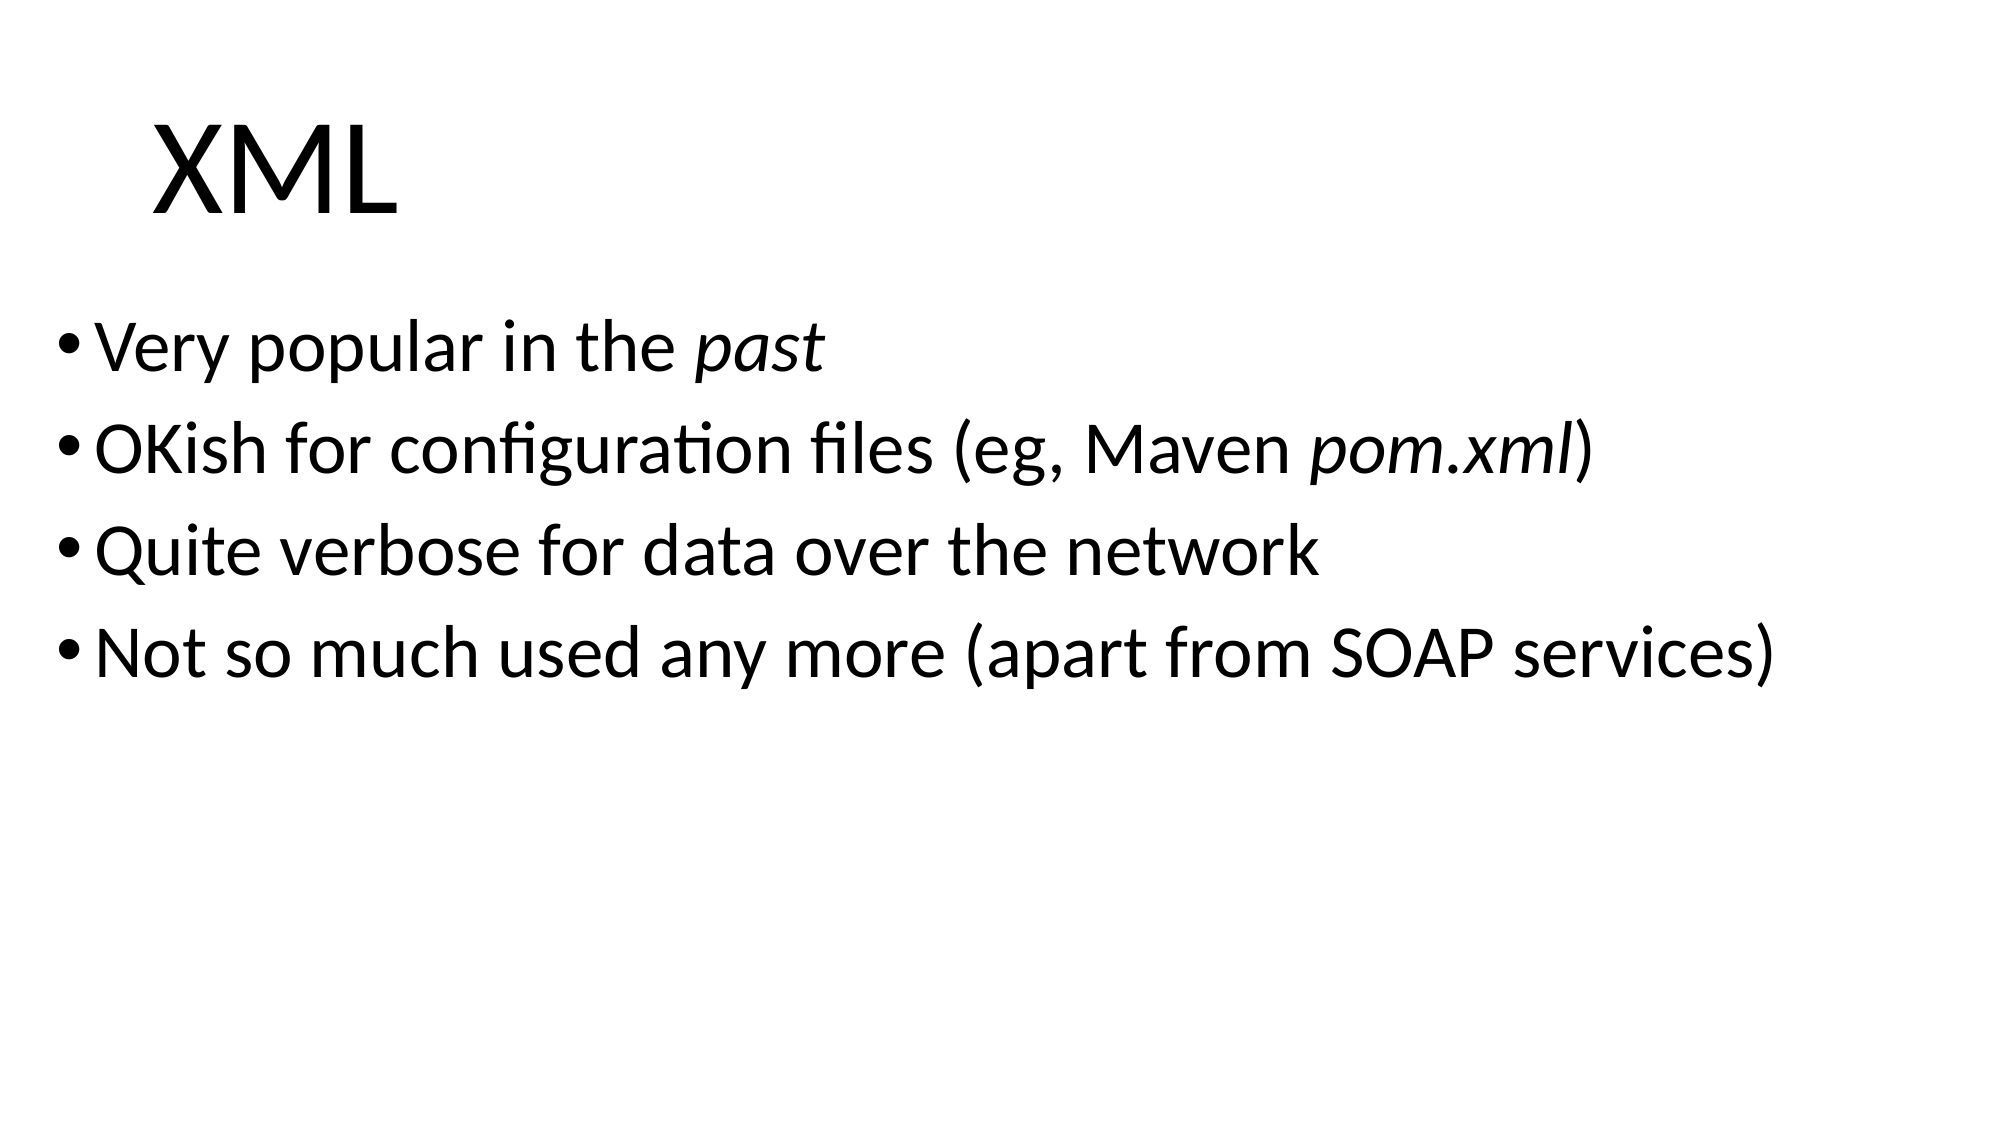

# XML
Very popular in the past
OKish for configuration files (eg, Maven pom.xml)
Quite verbose for data over the network
Not so much used any more (apart from SOAP services)